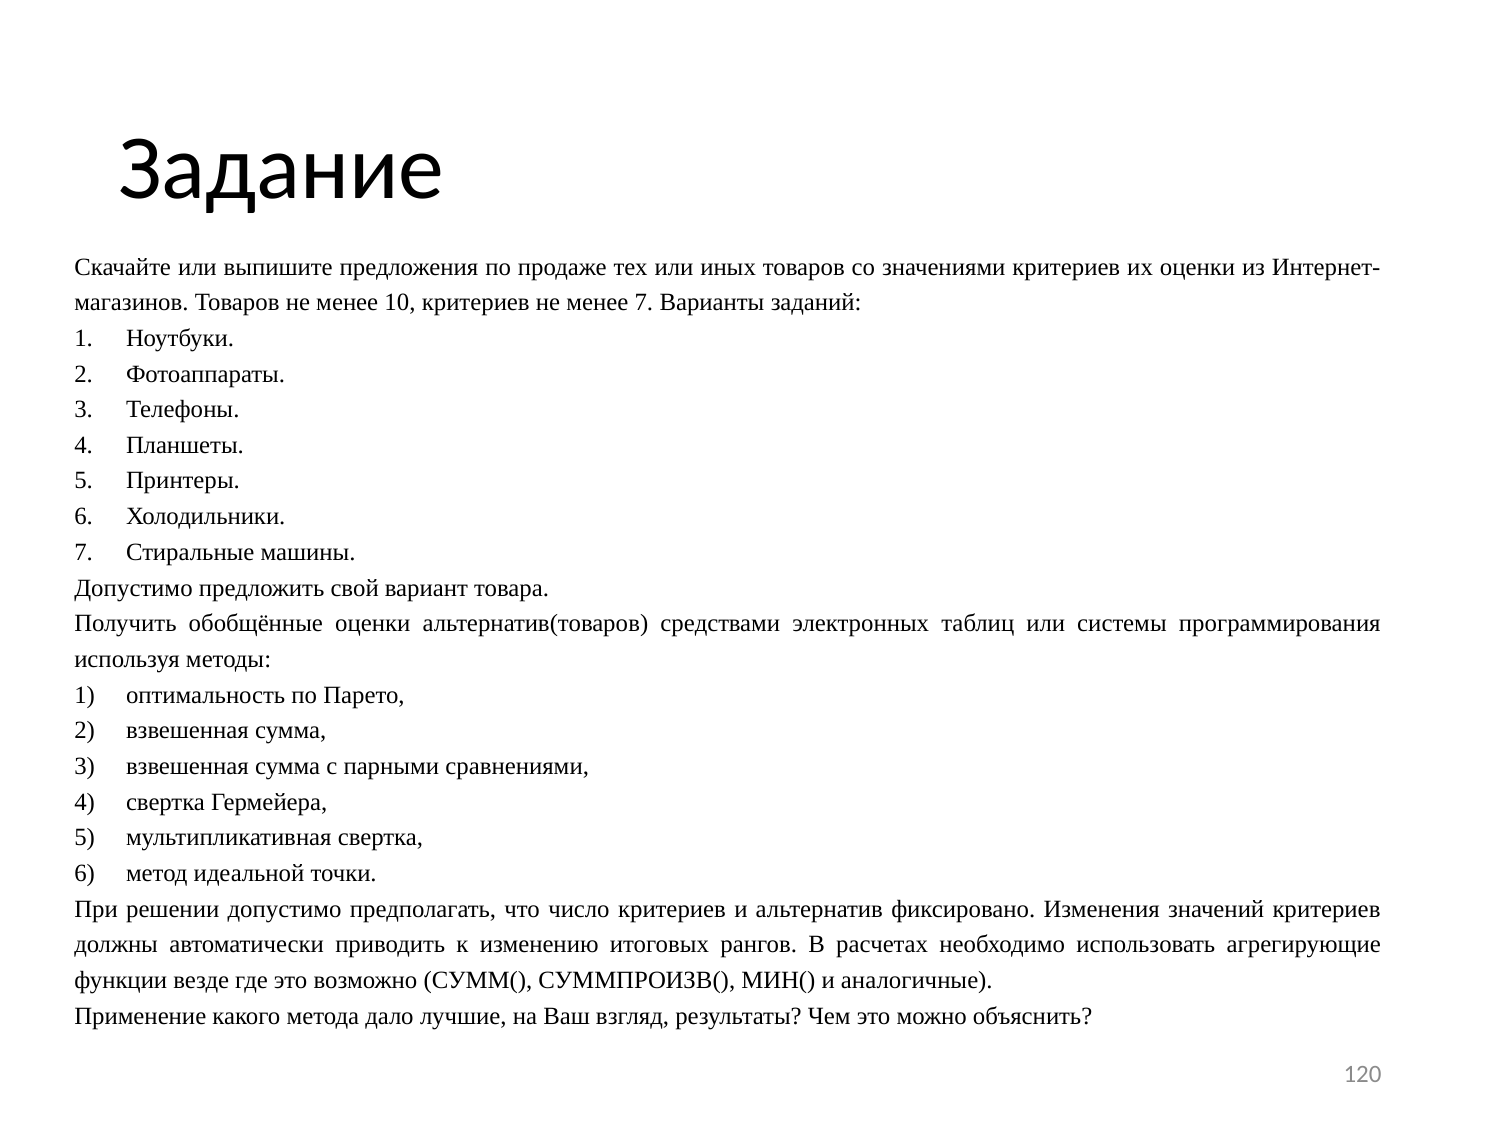

# Задание
Скачайте или выпишите предложения по продаже тех или иных товаров со значениями критериев их оценки из Интернет-магазинов. Товаров не менее 10, критериев не менее 7. Варианты заданий:
Ноутбуки.
Фотоаппараты.
Телефоны.
Планшеты.
Принтеры.
Холодильники.
Стиральные машины.
Допустимо предложить свой вариант товара.
Получить обобщённые оценки альтернатив(товаров) средствами электронных таблиц или системы программирования используя методы:
оптимальность по Парето,
взвешенная сумма,
взвешенная сумма с парными сравнениями,
свертка Гермейера,
мультипликативная свертка,
метод идеальной точки.
При решении допустимо предполагать, что число критериев и альтернатив фиксировано. Изменения значений критериев должны автоматически приводить к изменению итоговых рангов. В расчетах необходимо использовать агрегирующие функции везде где это возможно (СУММ(), СУММПРОИЗВ(), МИН() и аналогичные).
Применение какого метода дало лучшие, на Ваш взгляд, результаты? Чем это можно объяснить?
120